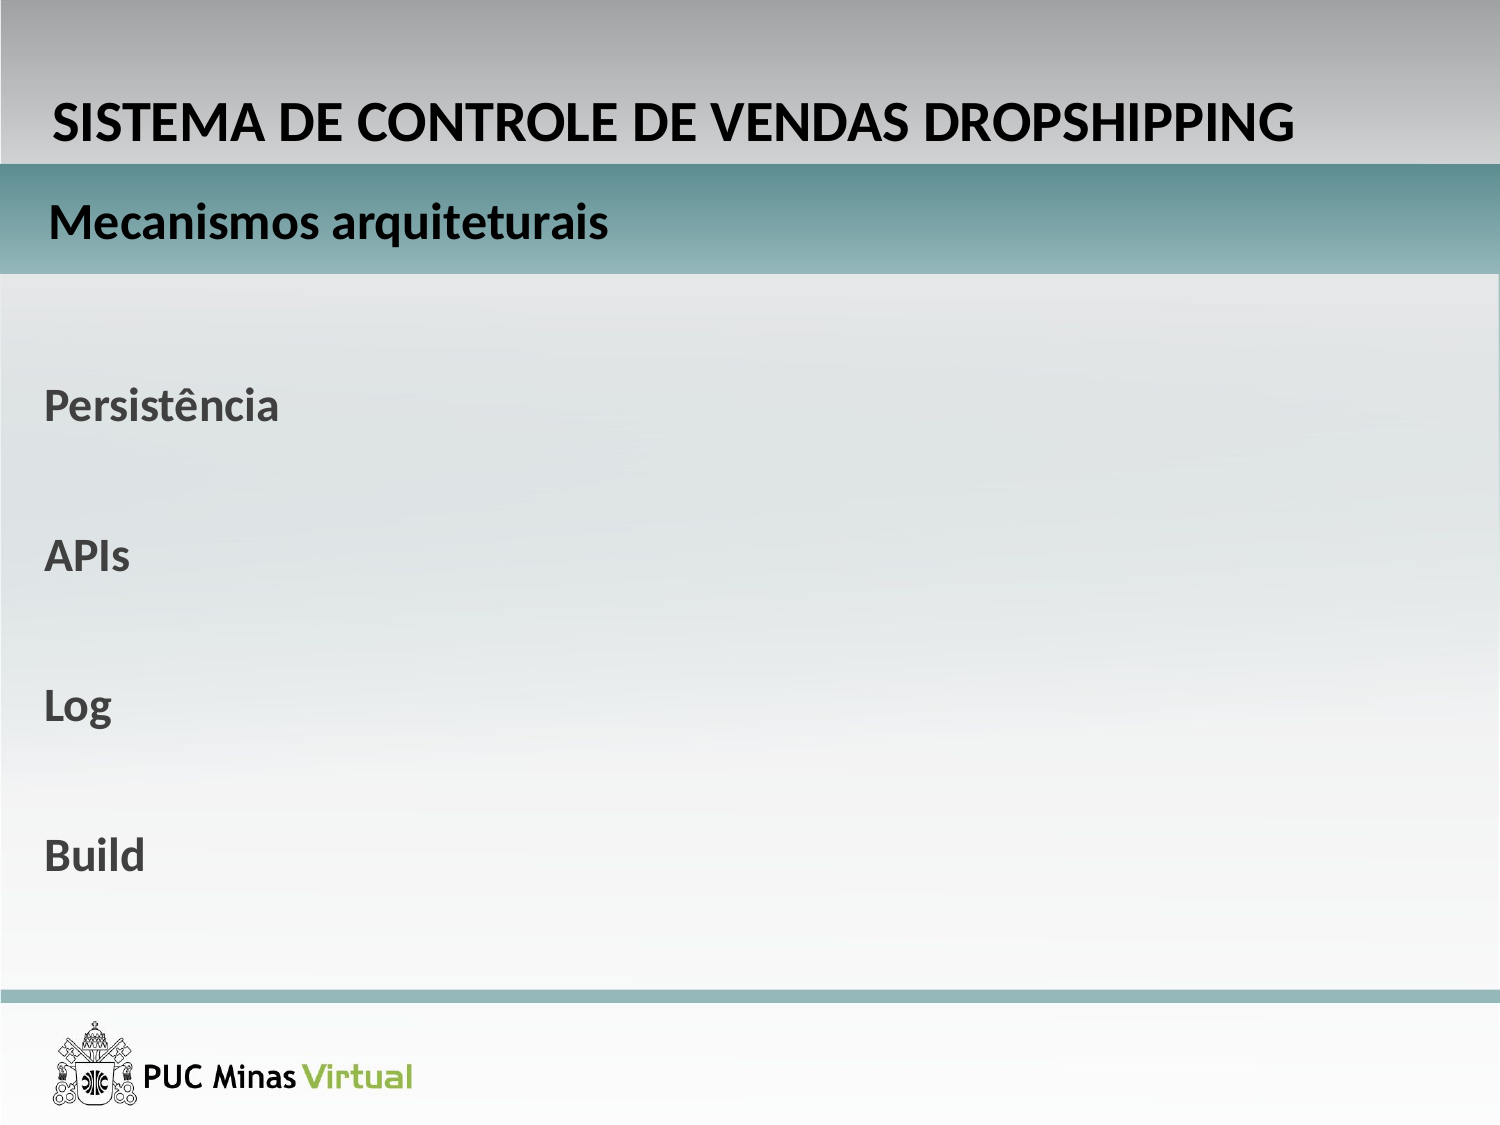

SISTEMA DE CONTROLE DE VENDAS DROPSHIPPING

Mecanismos arquiteturais

Persistência

APIs

Log

Build